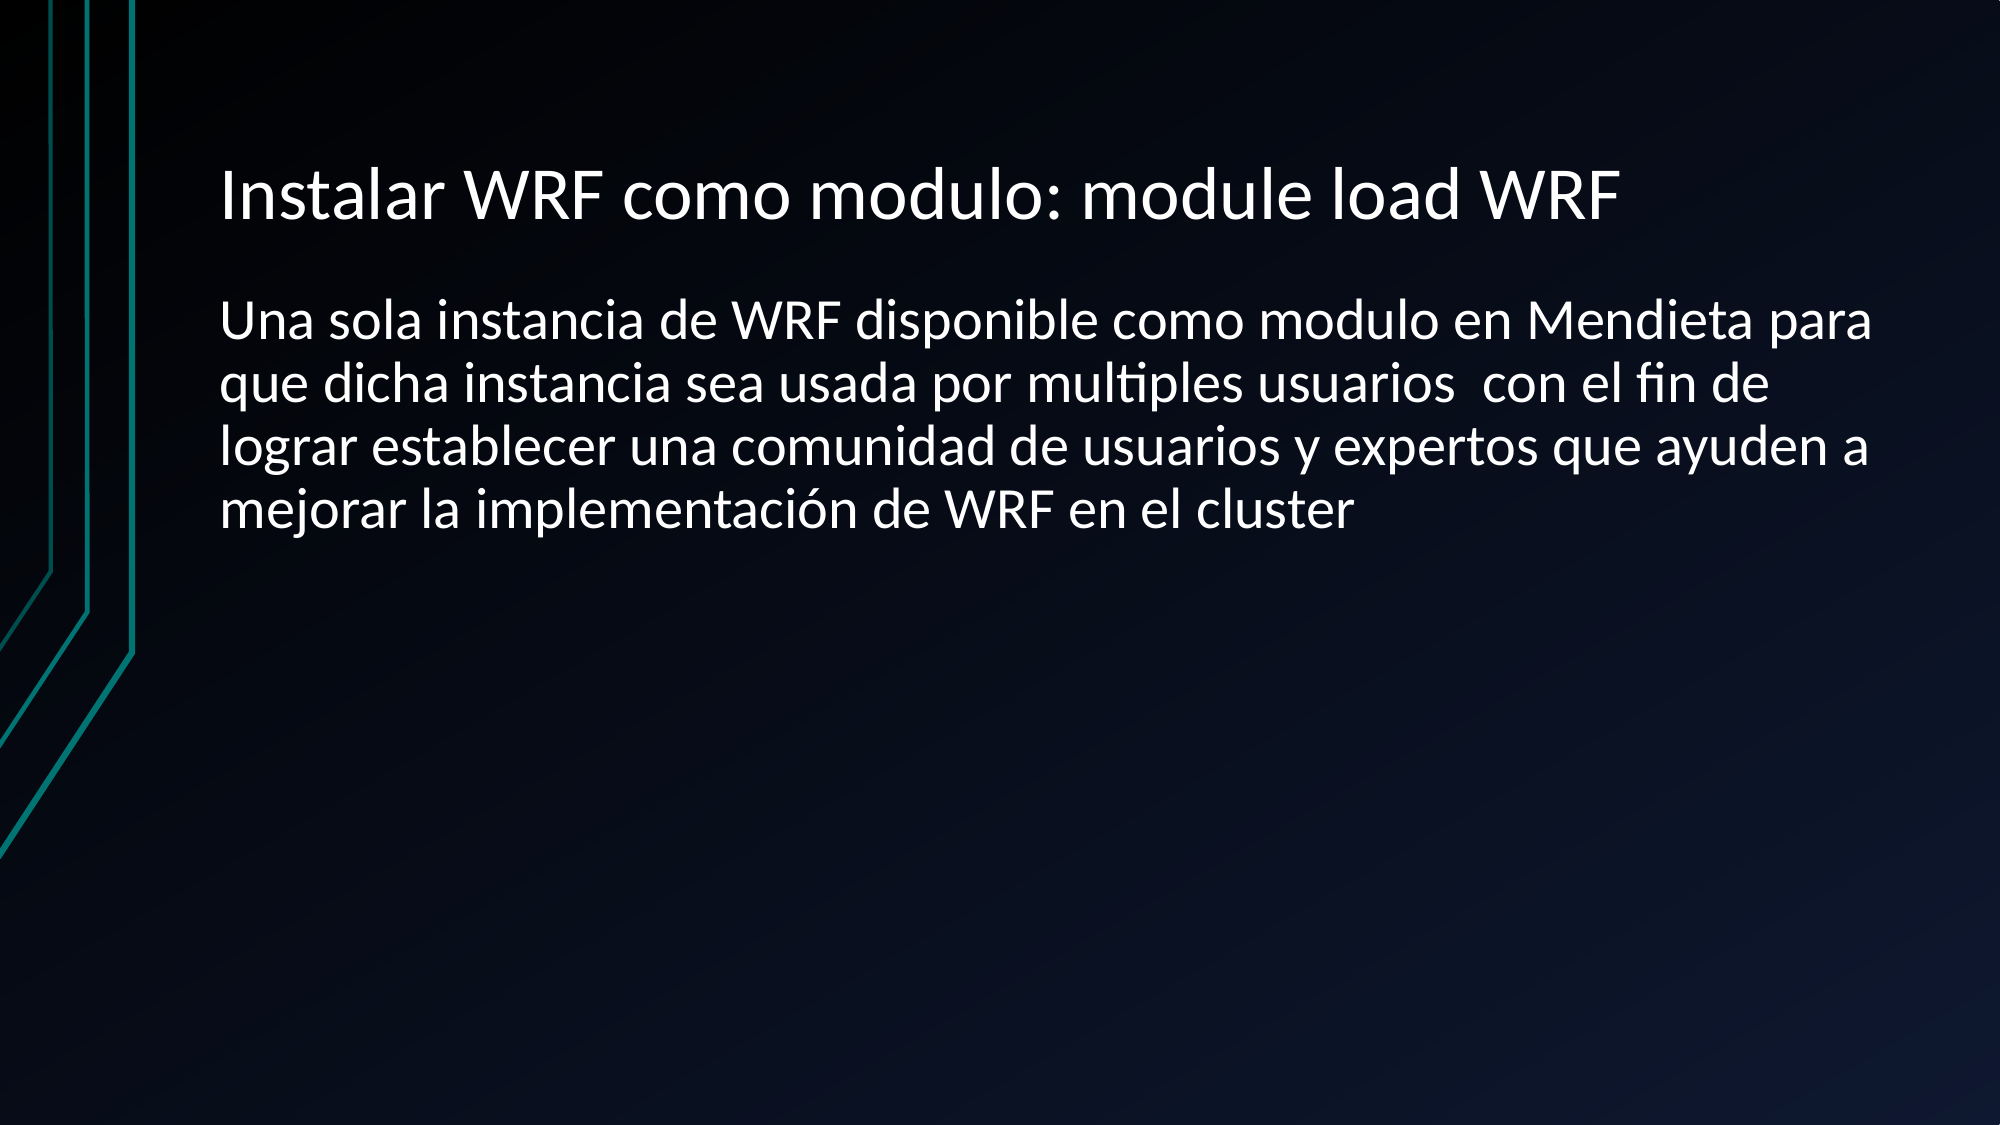

# Instalar WRF como modulo: module load WRF
Una sola instancia de WRF disponible como modulo en Mendieta para que dicha instancia sea usada por multiples usuarios  con el fin de lograr establecer una comunidad de usuarios y expertos que ayuden a mejorar la implementación de WRF en el cluster